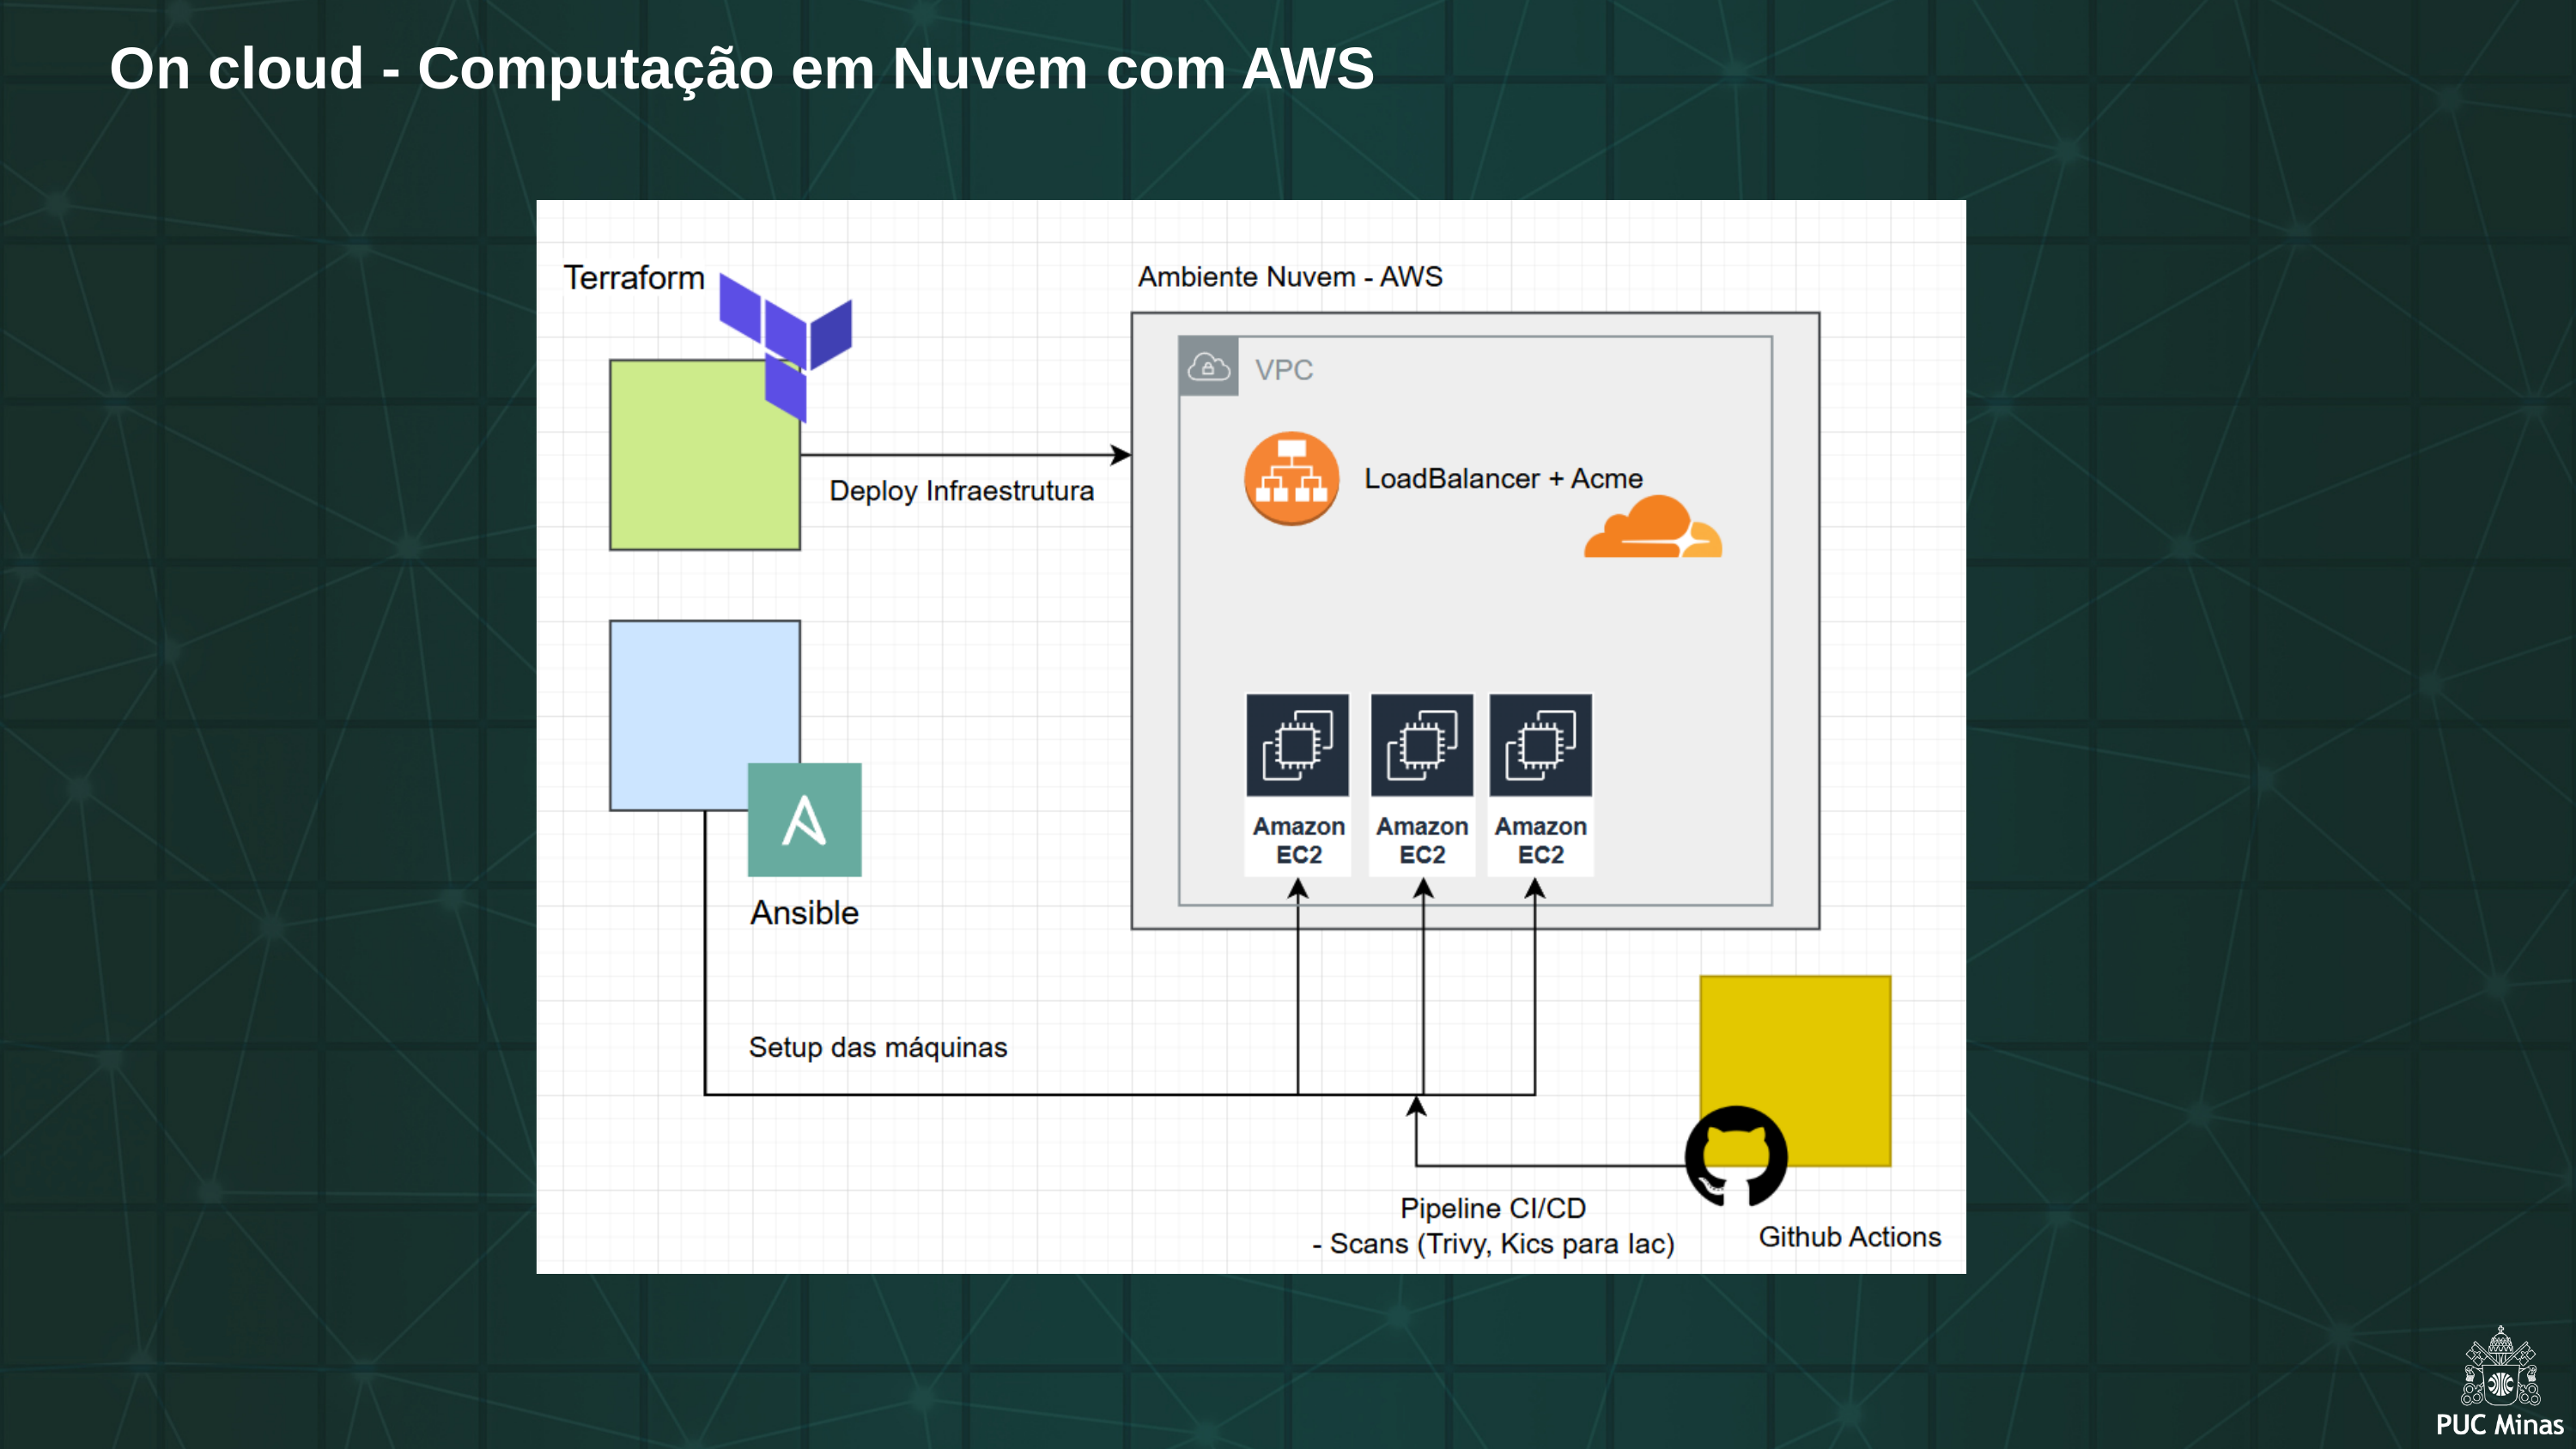

On cloud - Computação em Nuvem com AWS